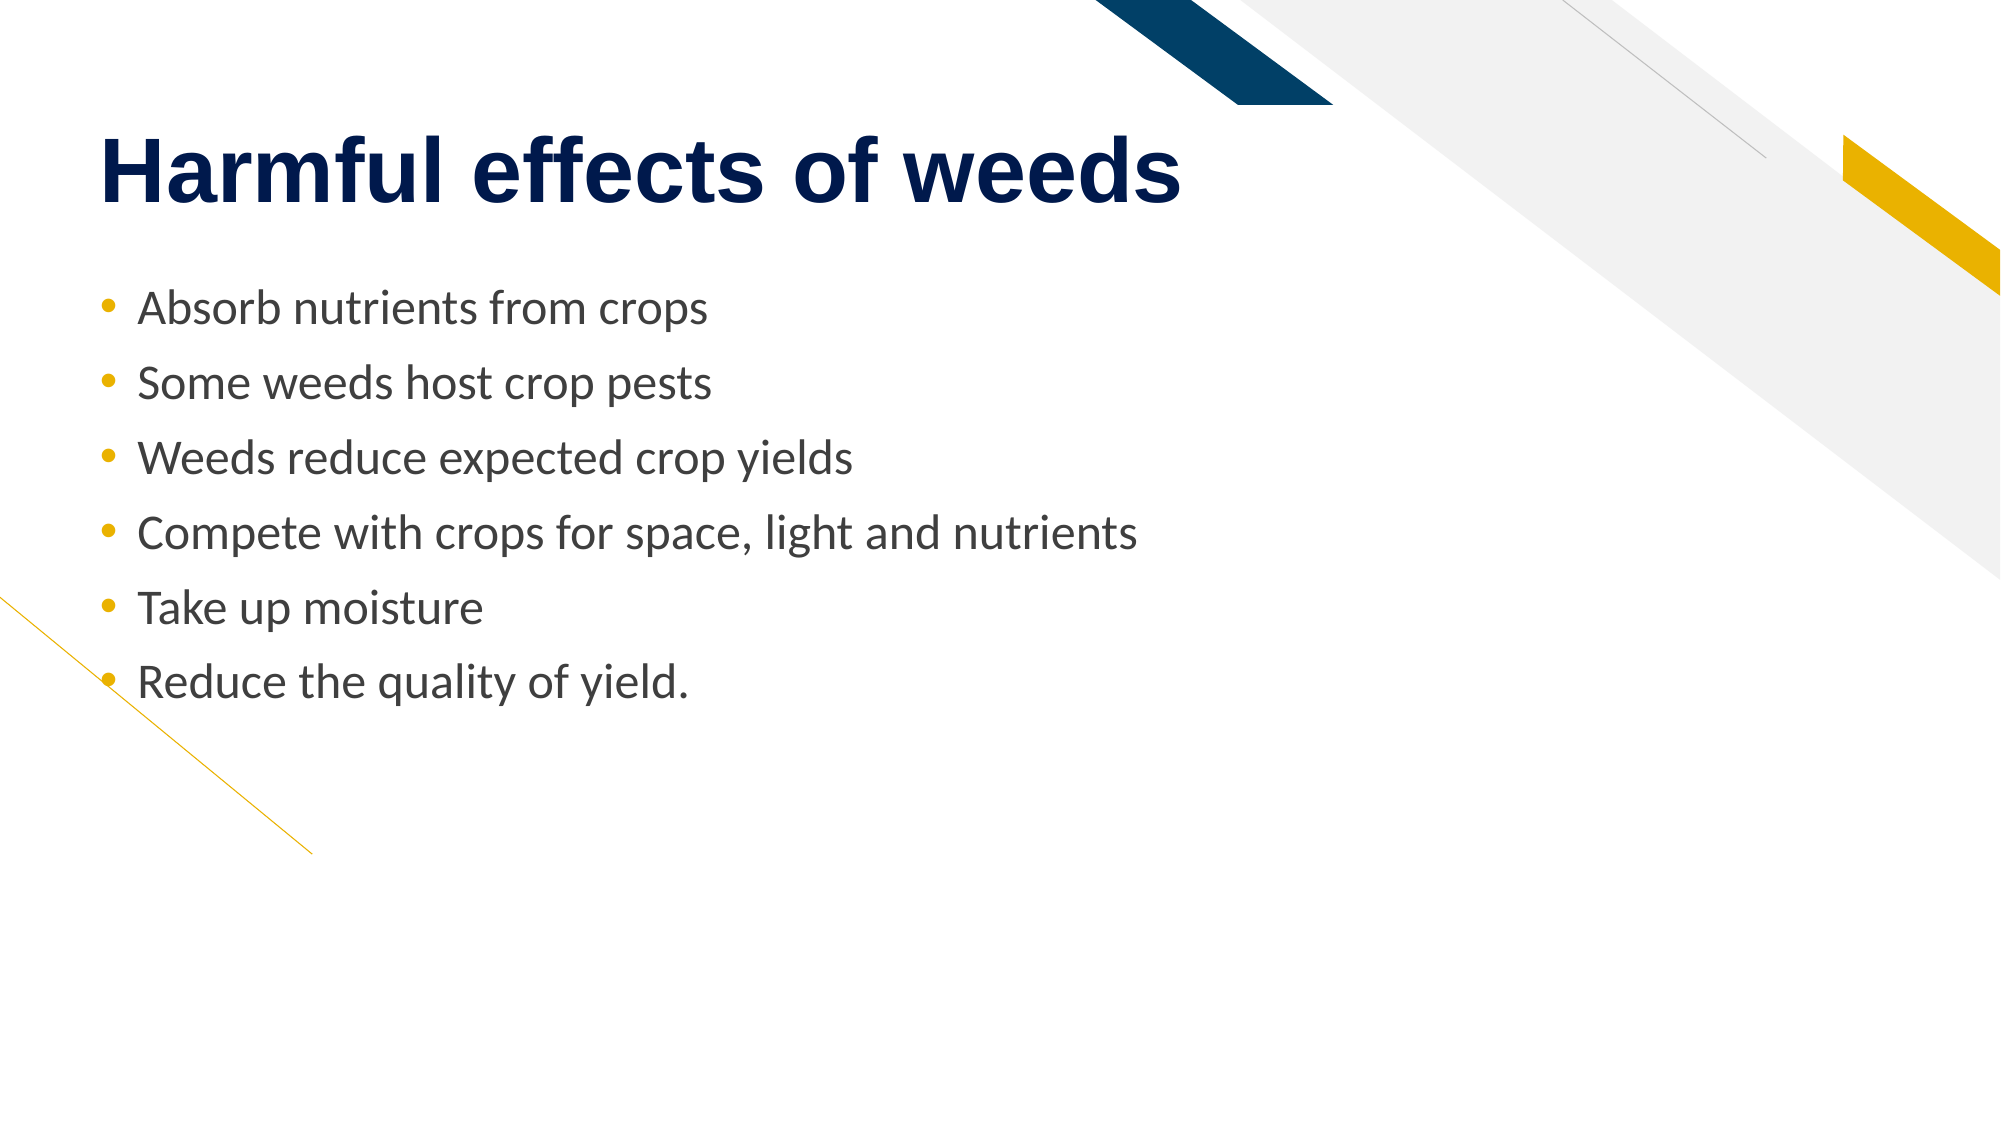

# Harmful effects of weeds
Absorb nutrients from crops
Some weeds host crop pests
Weeds reduce expected crop yields
Compete with crops for space, light and nutrients
Take up moisture
Reduce the quality of yield.